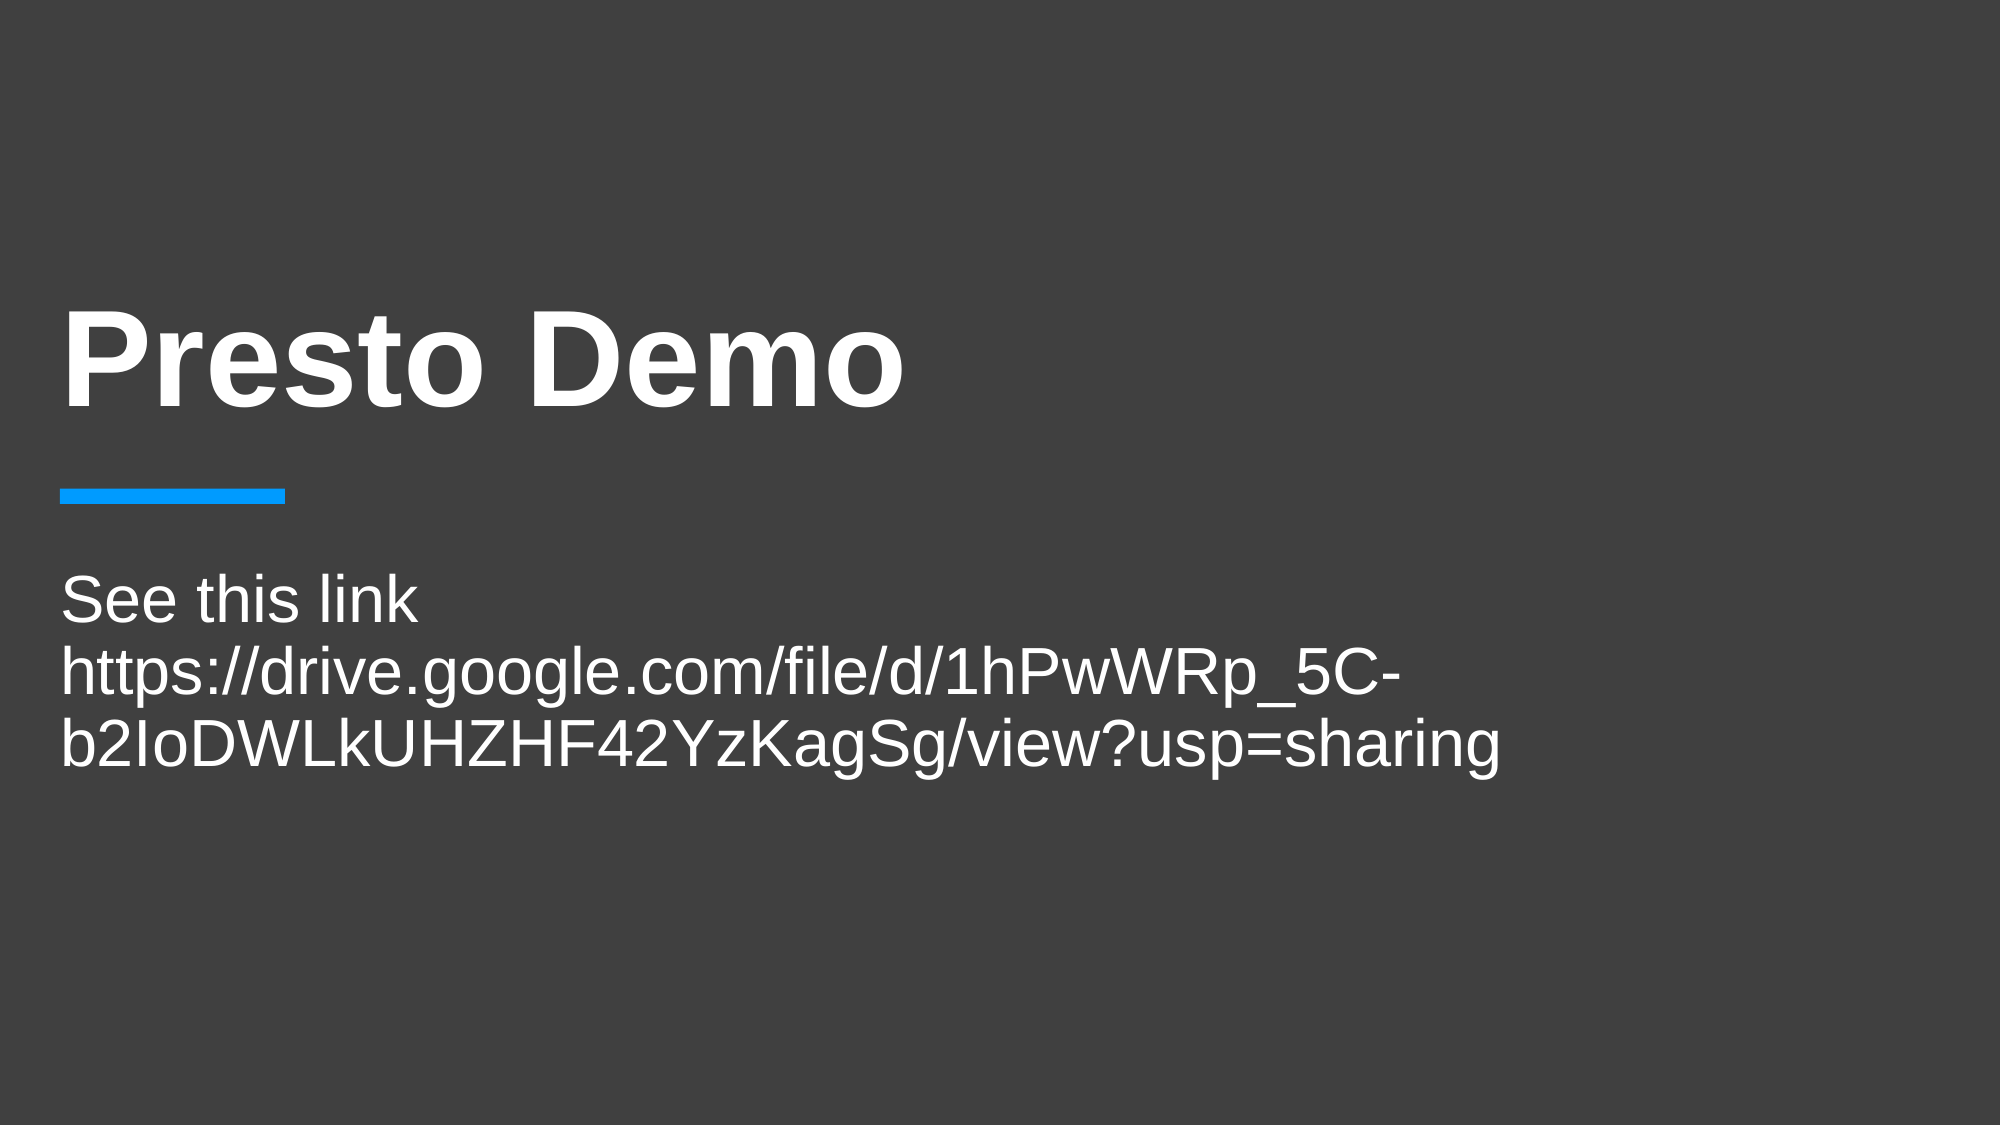

# Presto Demo
See this link https://drive.google.com/file/d/1hPwWRp_5C-b2IoDWLkUHZHF42YzKagSg/view?usp=sharing